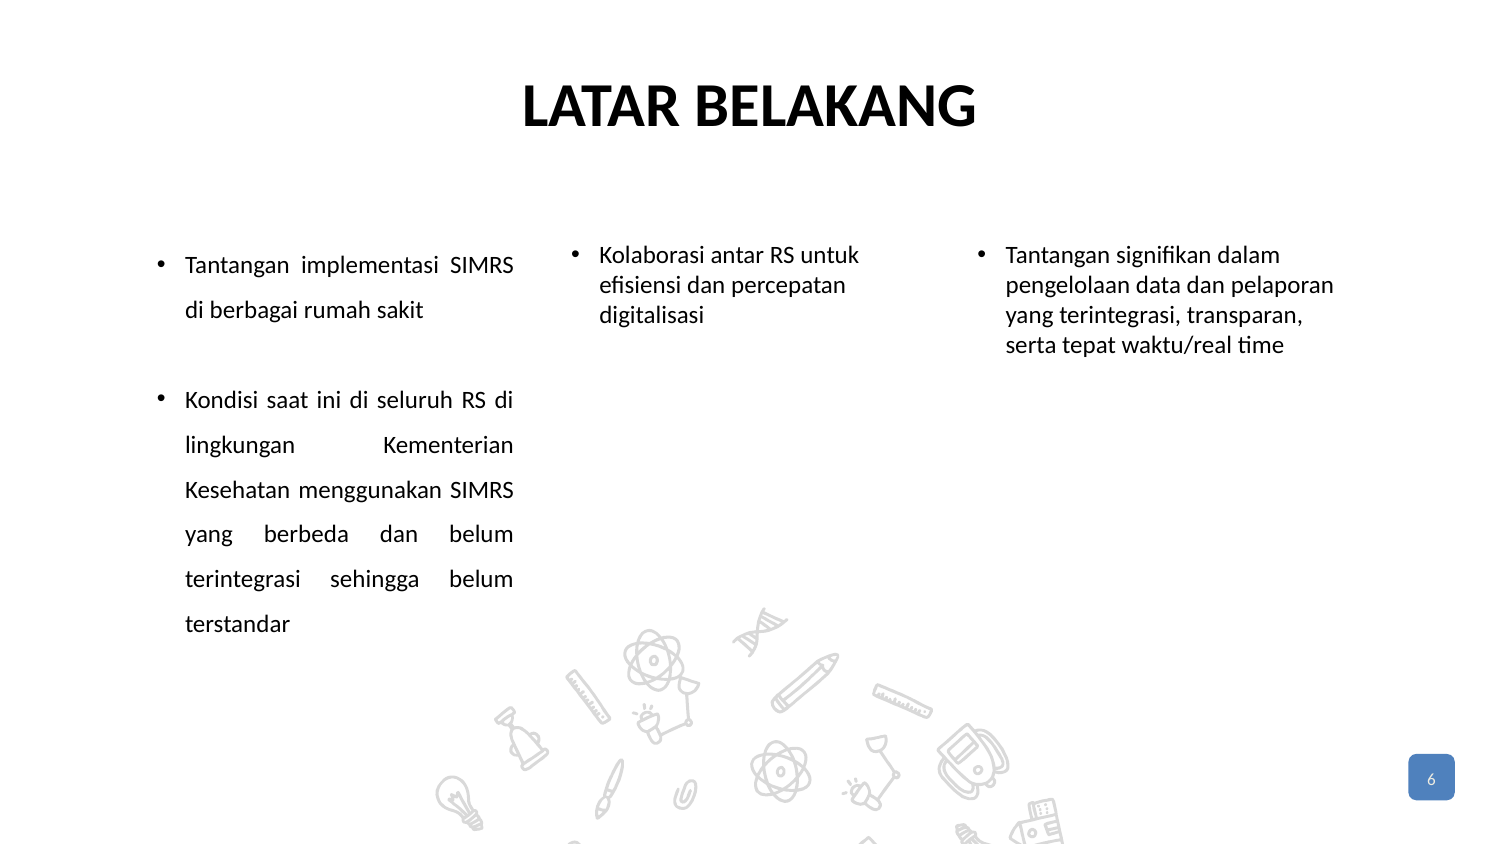

LATAR BELAKANG
Tantangan implementasi SIMRS di berbagai rumah sakit

Kondisi saat ini di seluruh RS di lingkungan Kementerian Kesehatan menggunakan SIMRS yang berbeda dan belum terintegrasi sehingga belum terstandar

Kolaborasi antar RS untuk efisiensi dan percepatan digitalisasi

Tantangan signifikan dalam pengelolaan data dan pelaporan yang terintegrasi, transparan, serta tepat waktu/real time